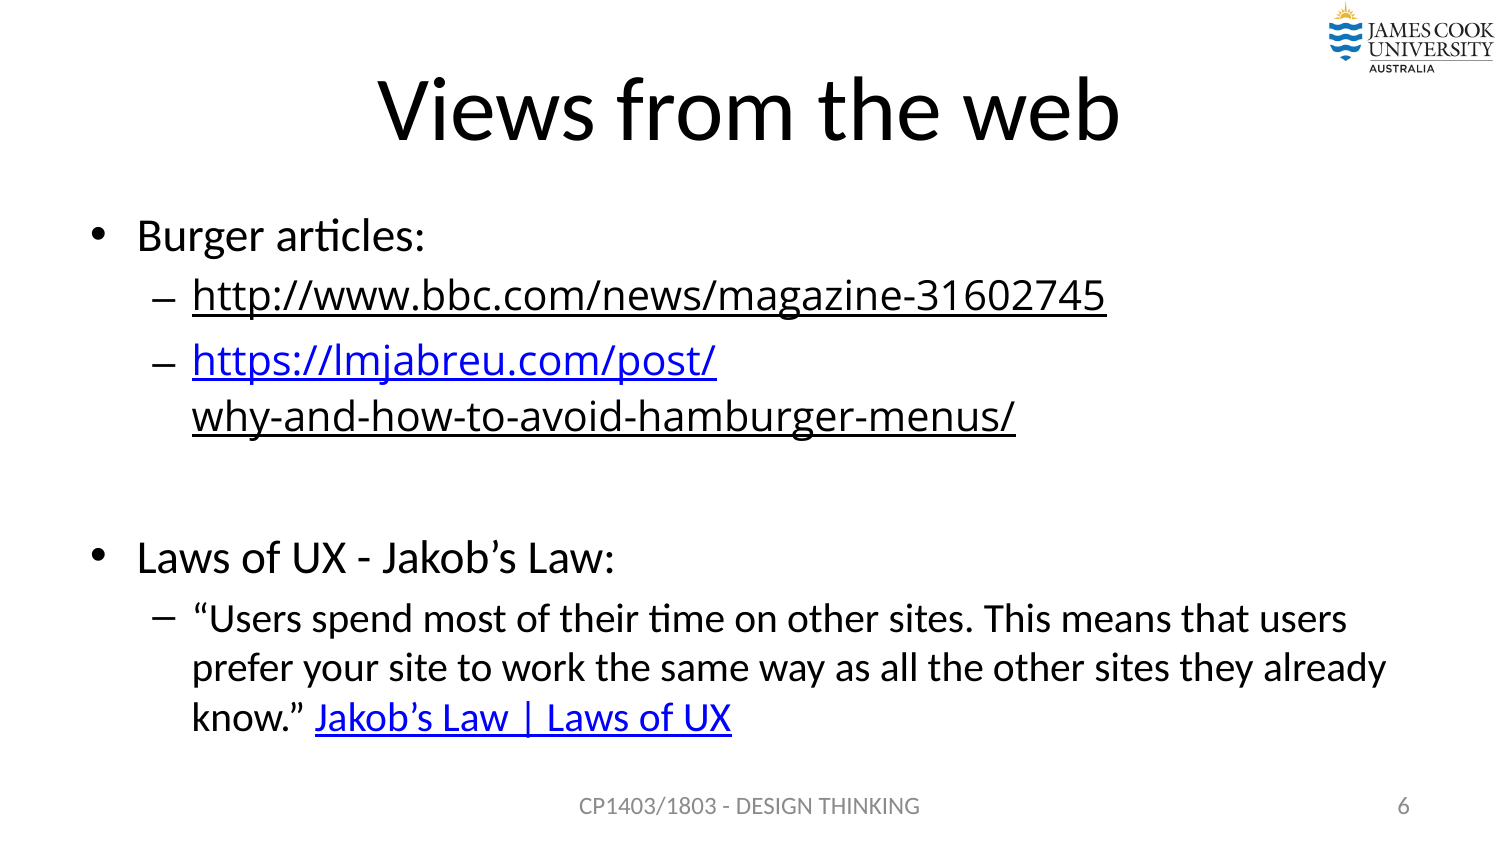

# Views from the web
Burger articles:
http://www.bbc.com/news/magazine-31602745
https://lmjabreu.com/post/why-and-how-to-avoid-hamburger-menus/

Laws of UX - Jakob’s Law:
“Users spend most of their time on other sites. This means that users prefer your site to work the same way as all the other sites they already know.” Jakob’s Law | Laws of UX

CP1403/1803 - DESIGN THINKING
6